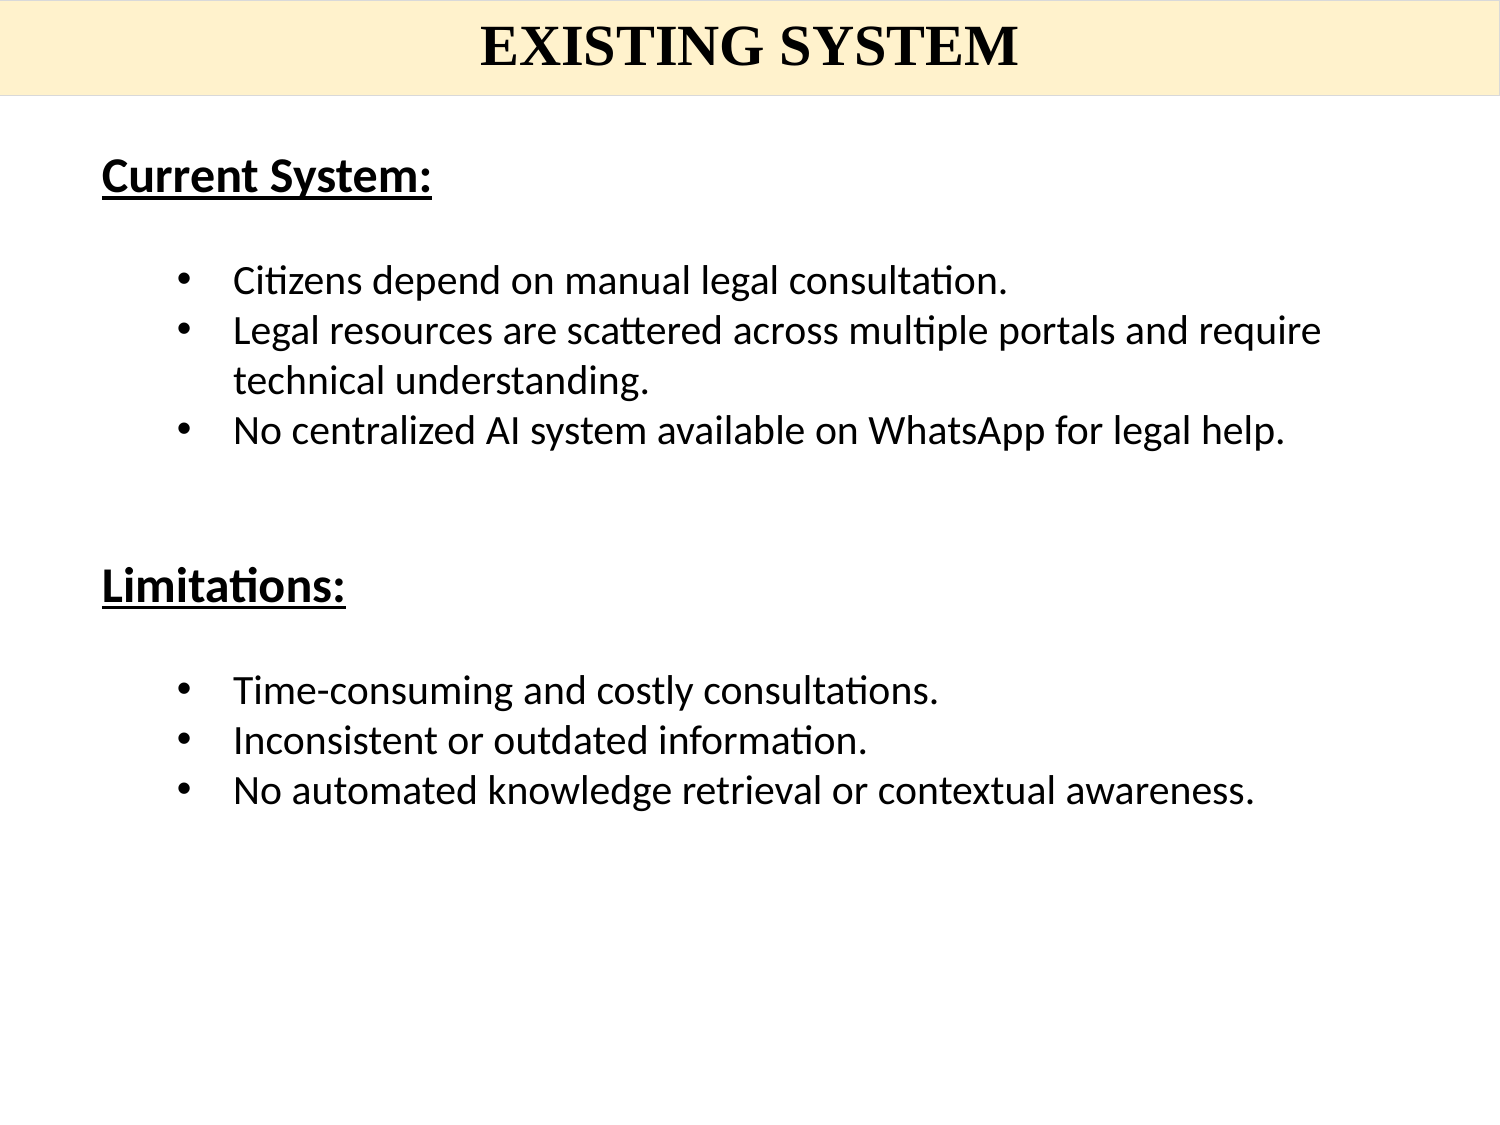

EXISTING SYSTEM
Current System:

Citizens depend on manual legal consultation.
Legal resources are scattered across multiple portals and require technical understanding.
No centralized AI system available on WhatsApp for legal help.

Limitations:

Time-consuming and costly consultations.
Inconsistent or outdated information.
No automated knowledge retrieval or contextual awareness.